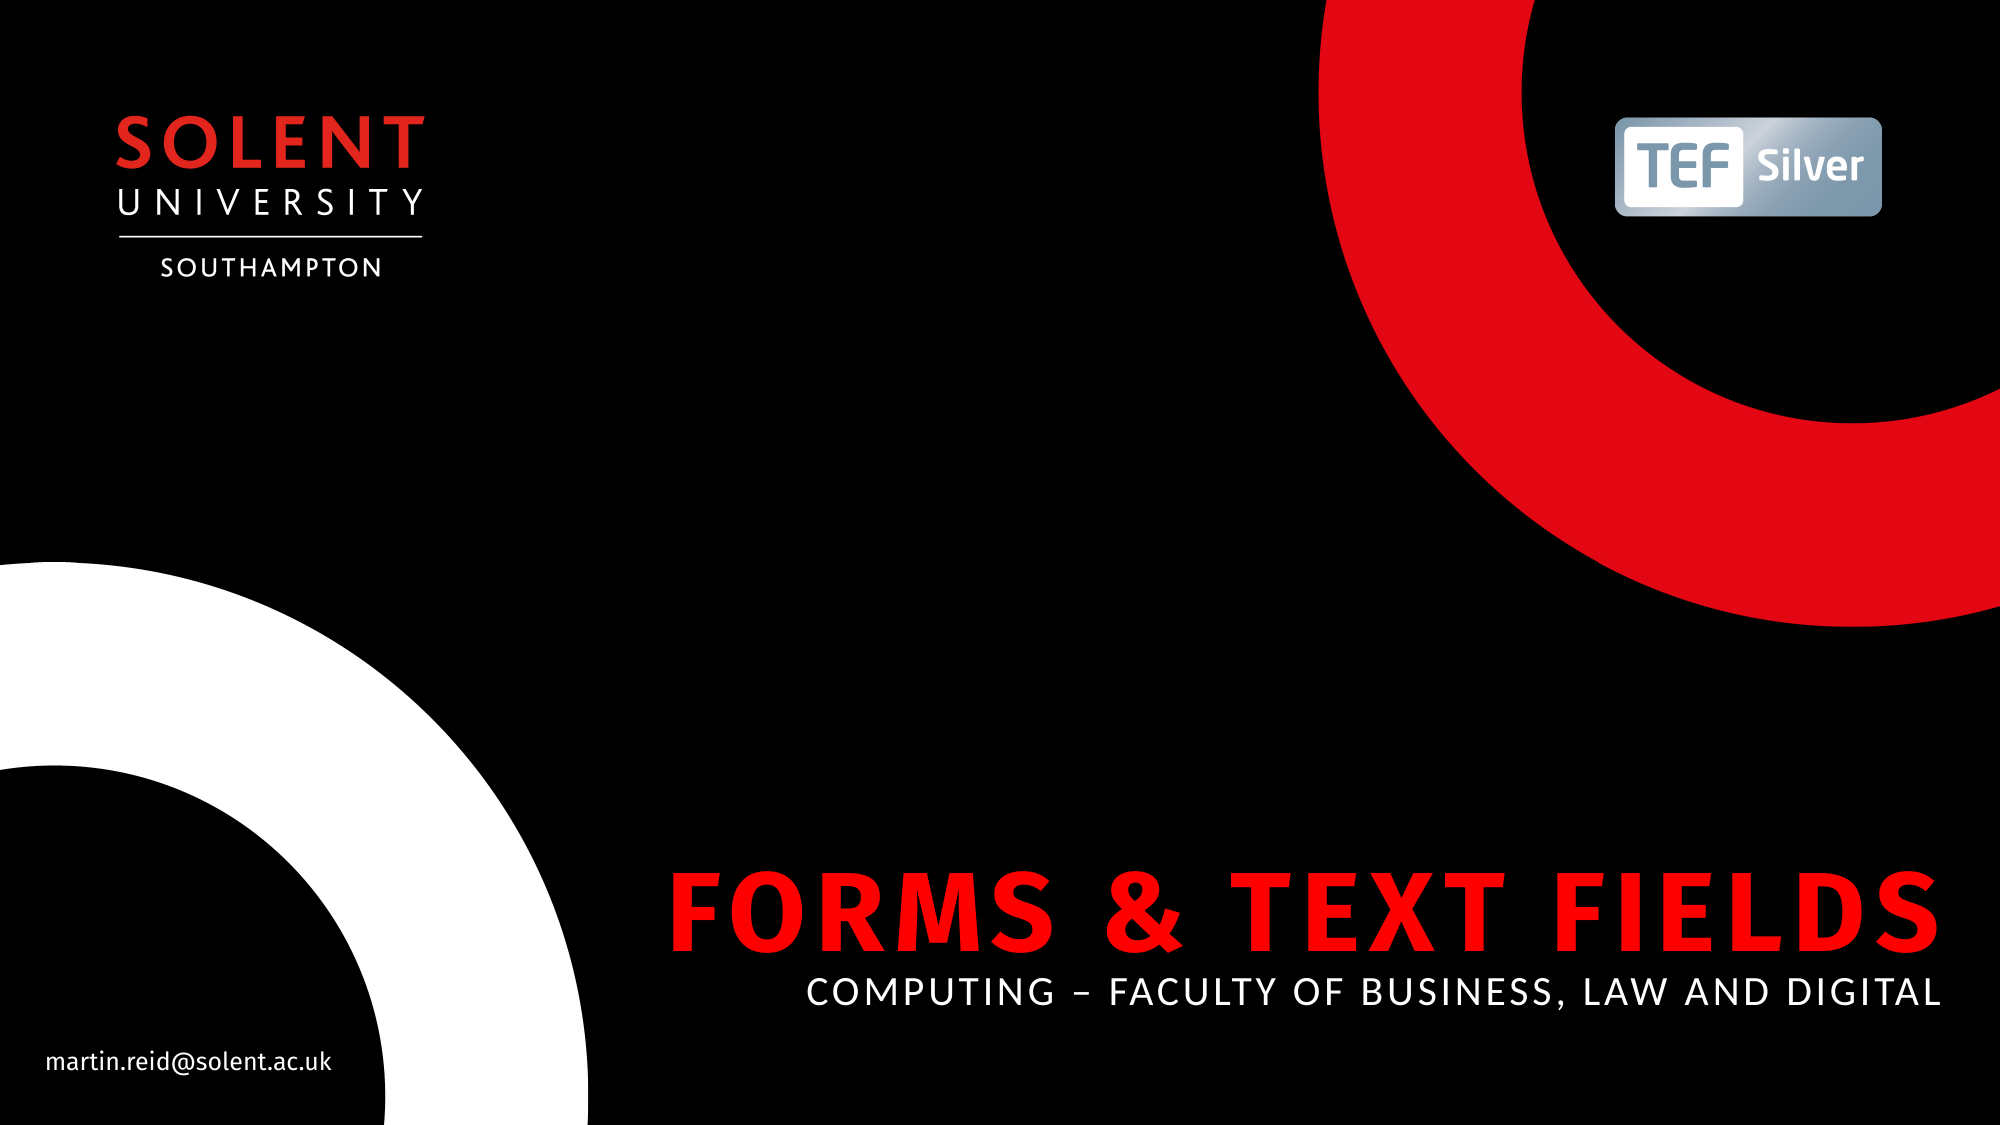

# FORMS & TEXT FIELDS
Computing – Faculty of Business, Law and Digital

martin.reid@solent.ac.uk